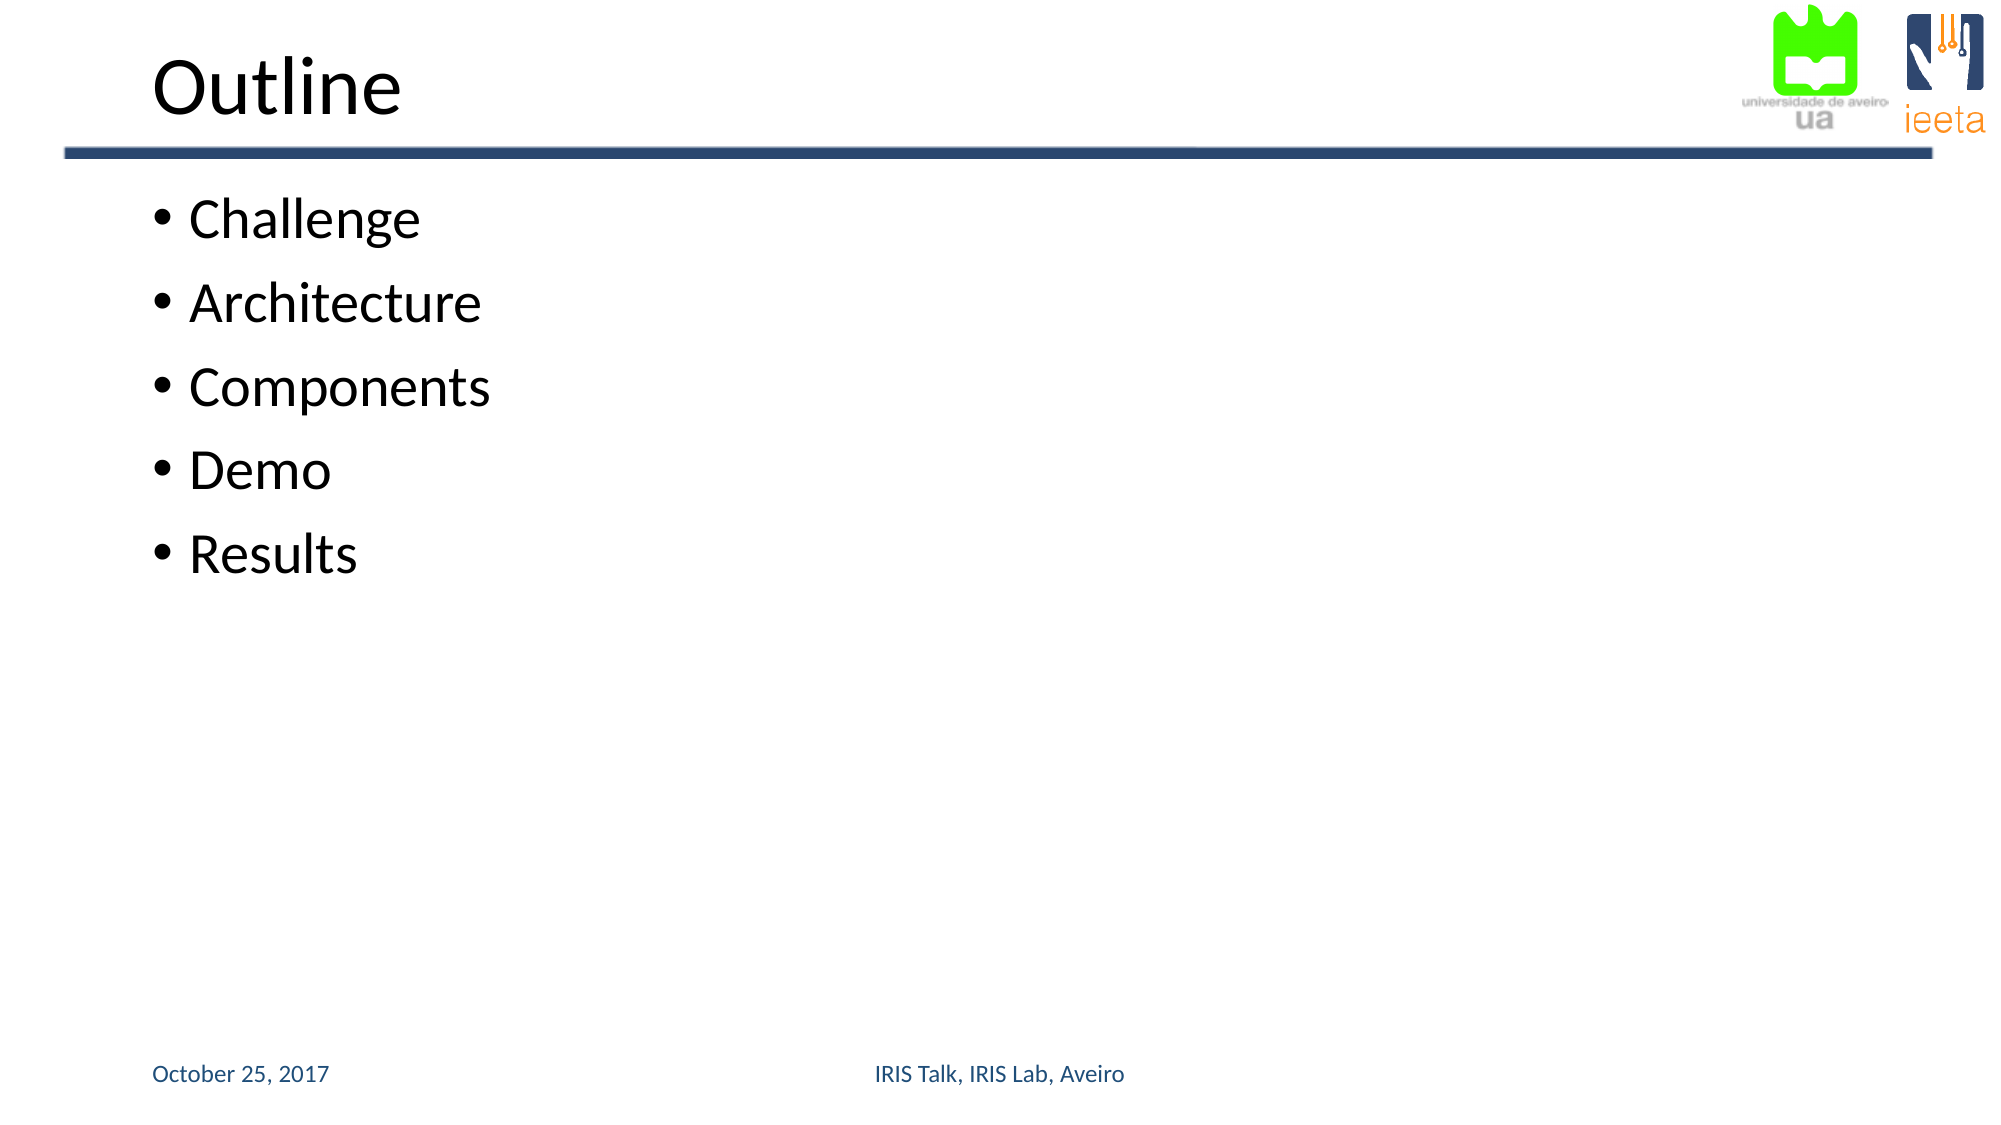

# Outline
Challenge
Architecture
Components
Demo
Results
October 25, 2017
IRIS Talk, IRIS Lab, Aveiro
2